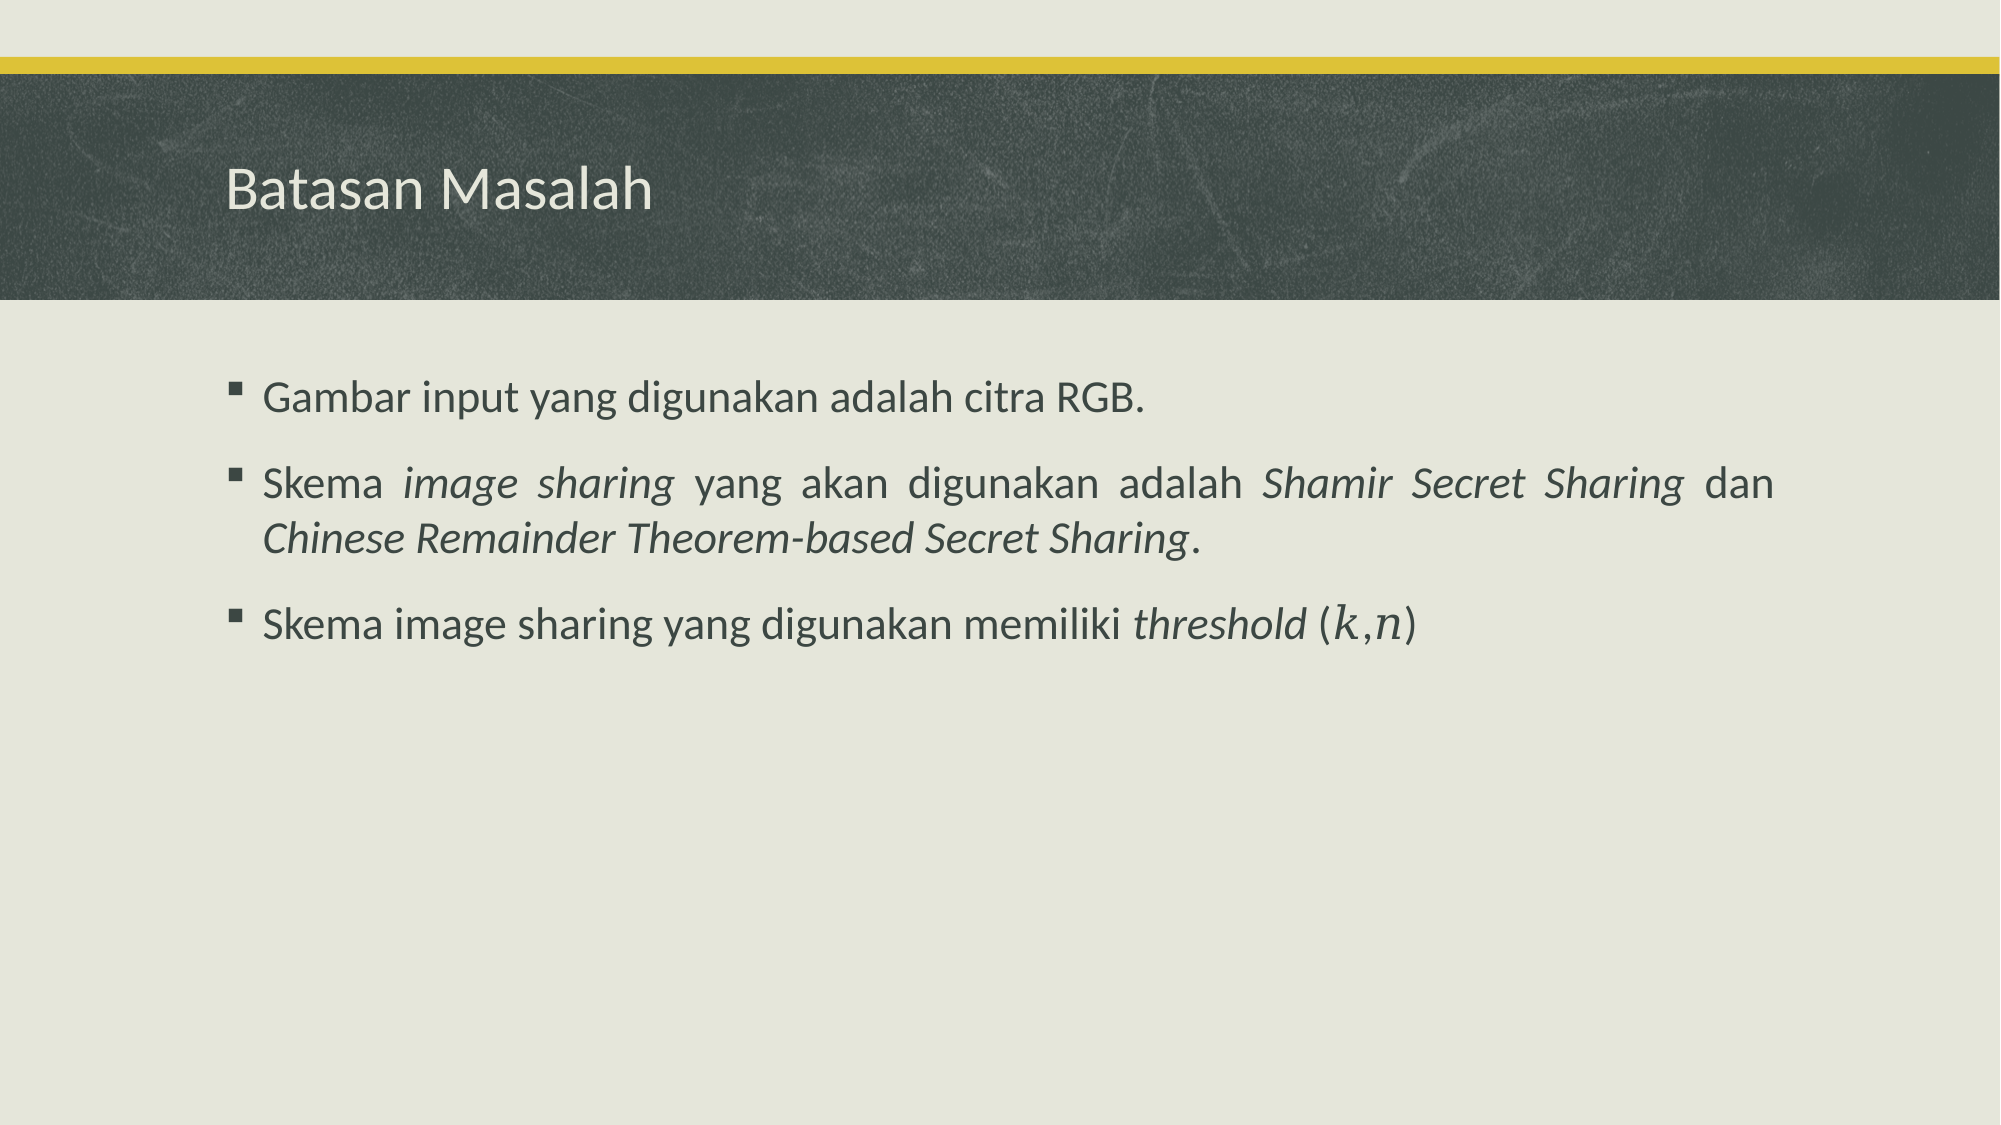

# Batasan Masalah
Gambar input yang digunakan adalah citra RGB.
Skema image sharing yang akan digunakan adalah Shamir Secret Sharing dan Chinese Remainder Theorem-based Secret Sharing.
Skema image sharing yang digunakan memiliki threshold (𝑘,𝑛)